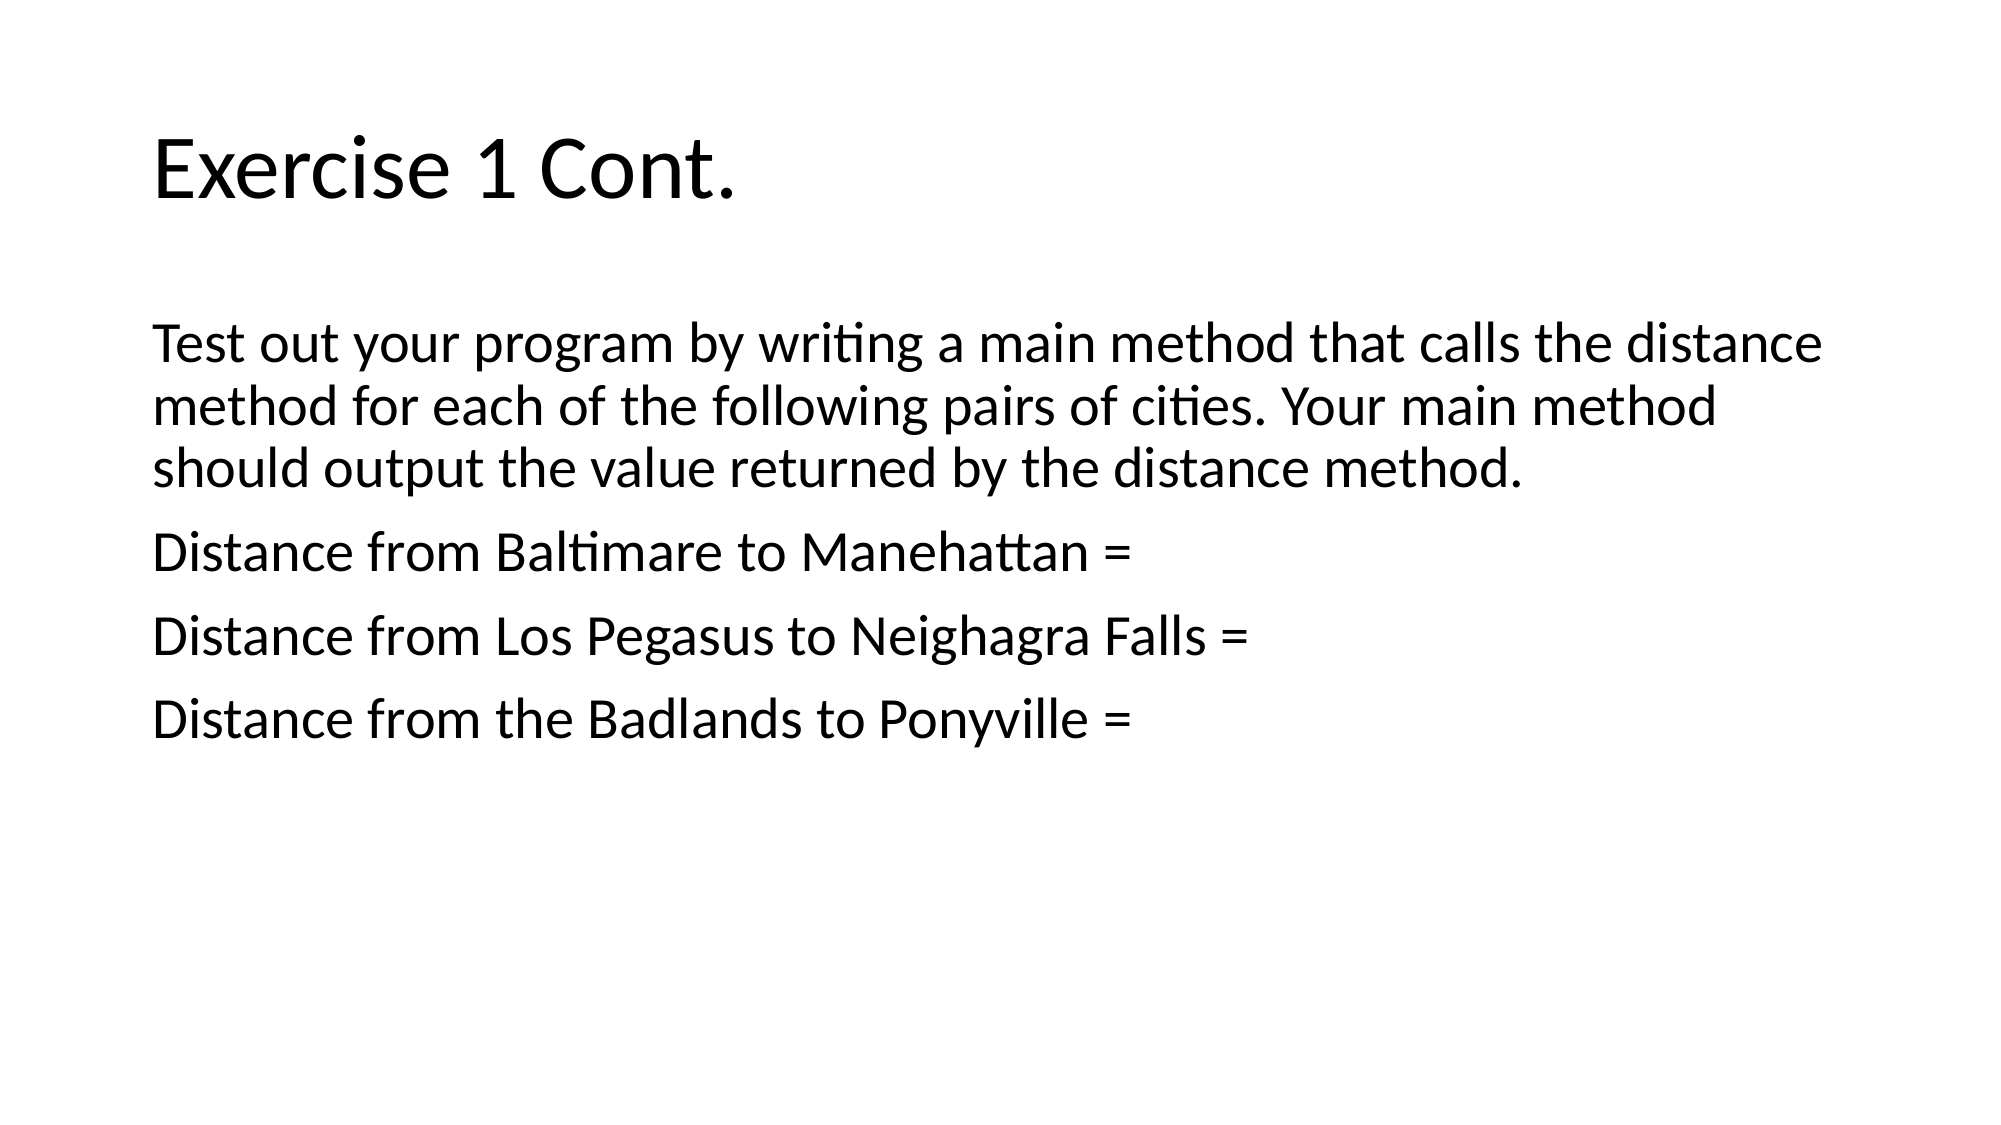

# Exercise 1 Cont.
Test out your program by writing a main method that calls the distance method for each of the following pairs of cities. Your main method should output the value returned by the distance method.
Distance from Baltimare to Manehattan =
Distance from Los Pegasus to Neighagra Falls =
Distance from the Badlands to Ponyville =